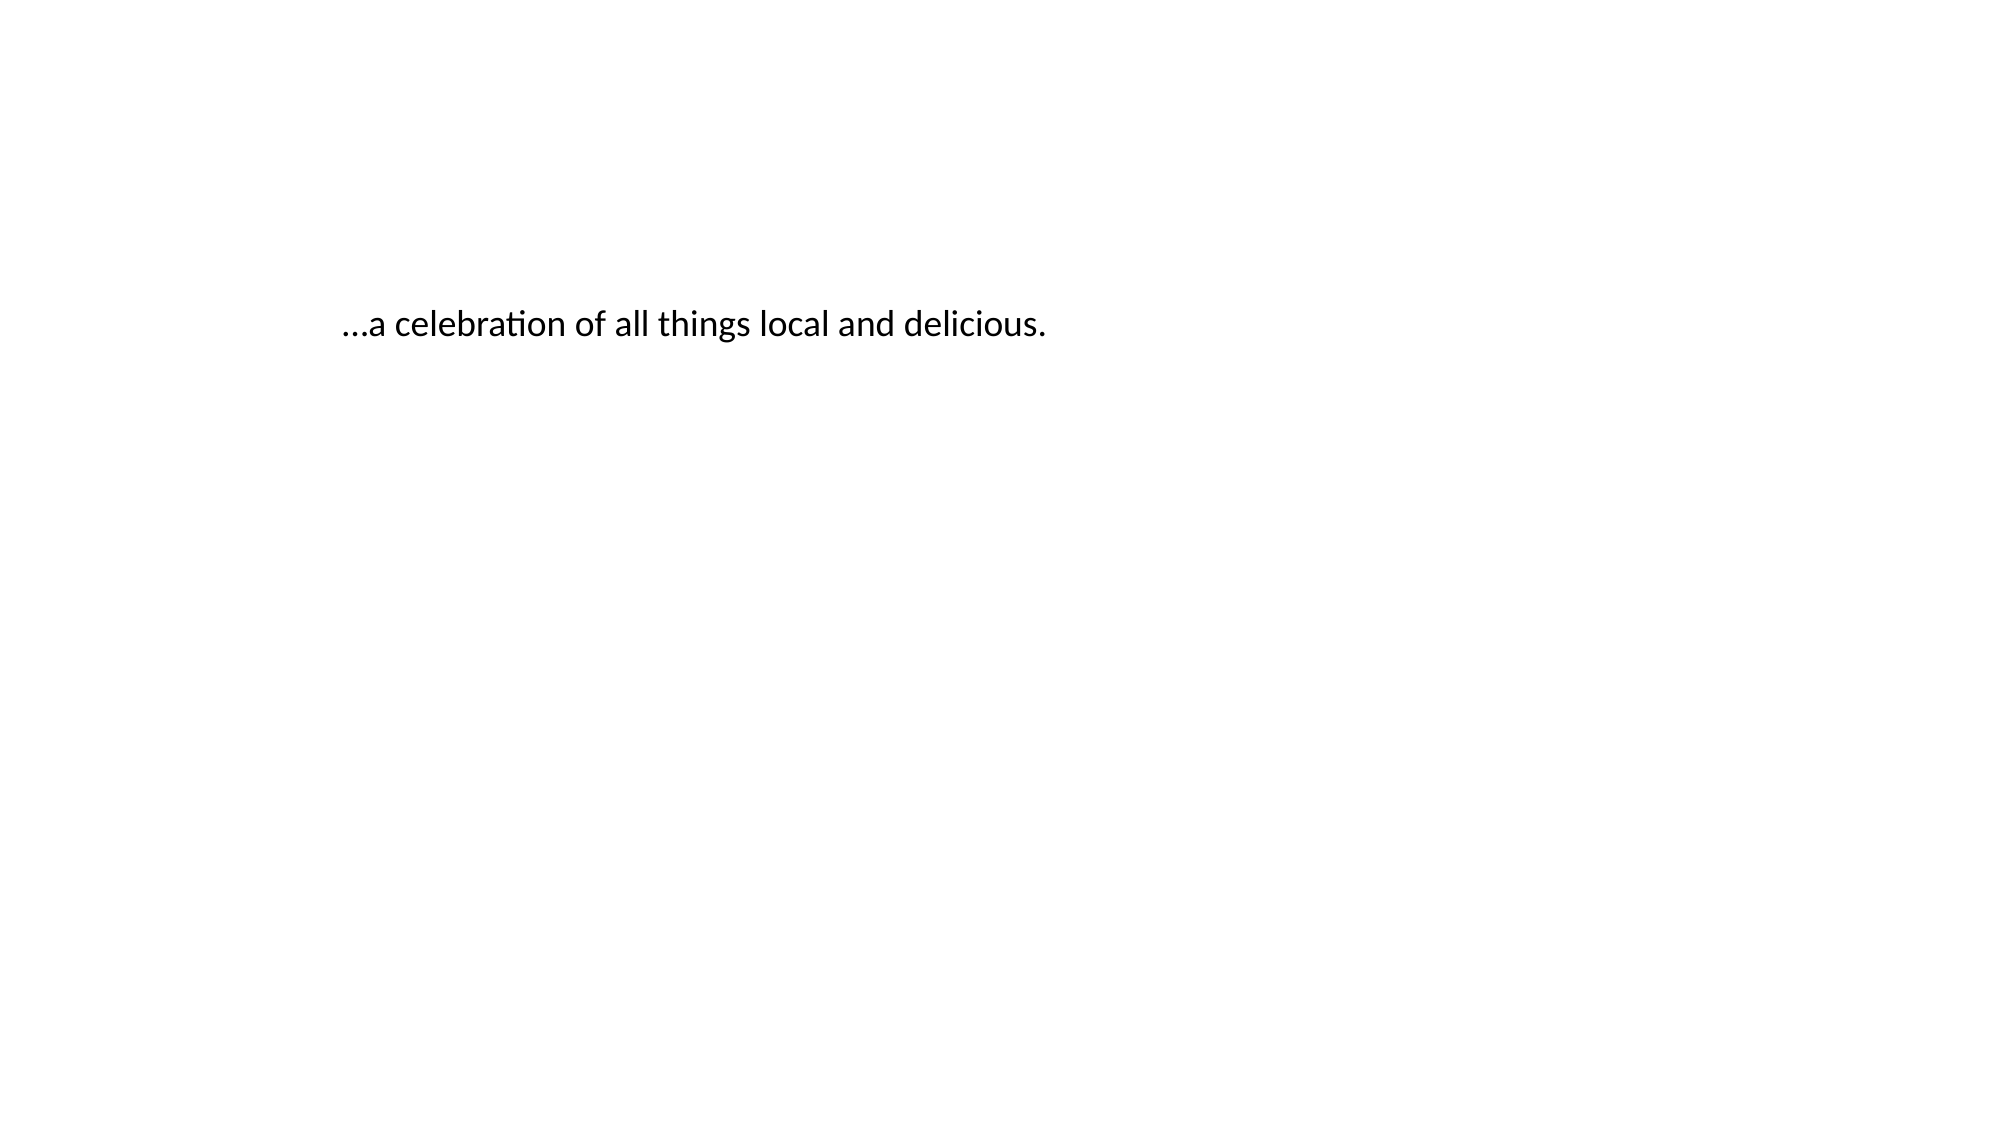

…a celebration of all things local and delicious.